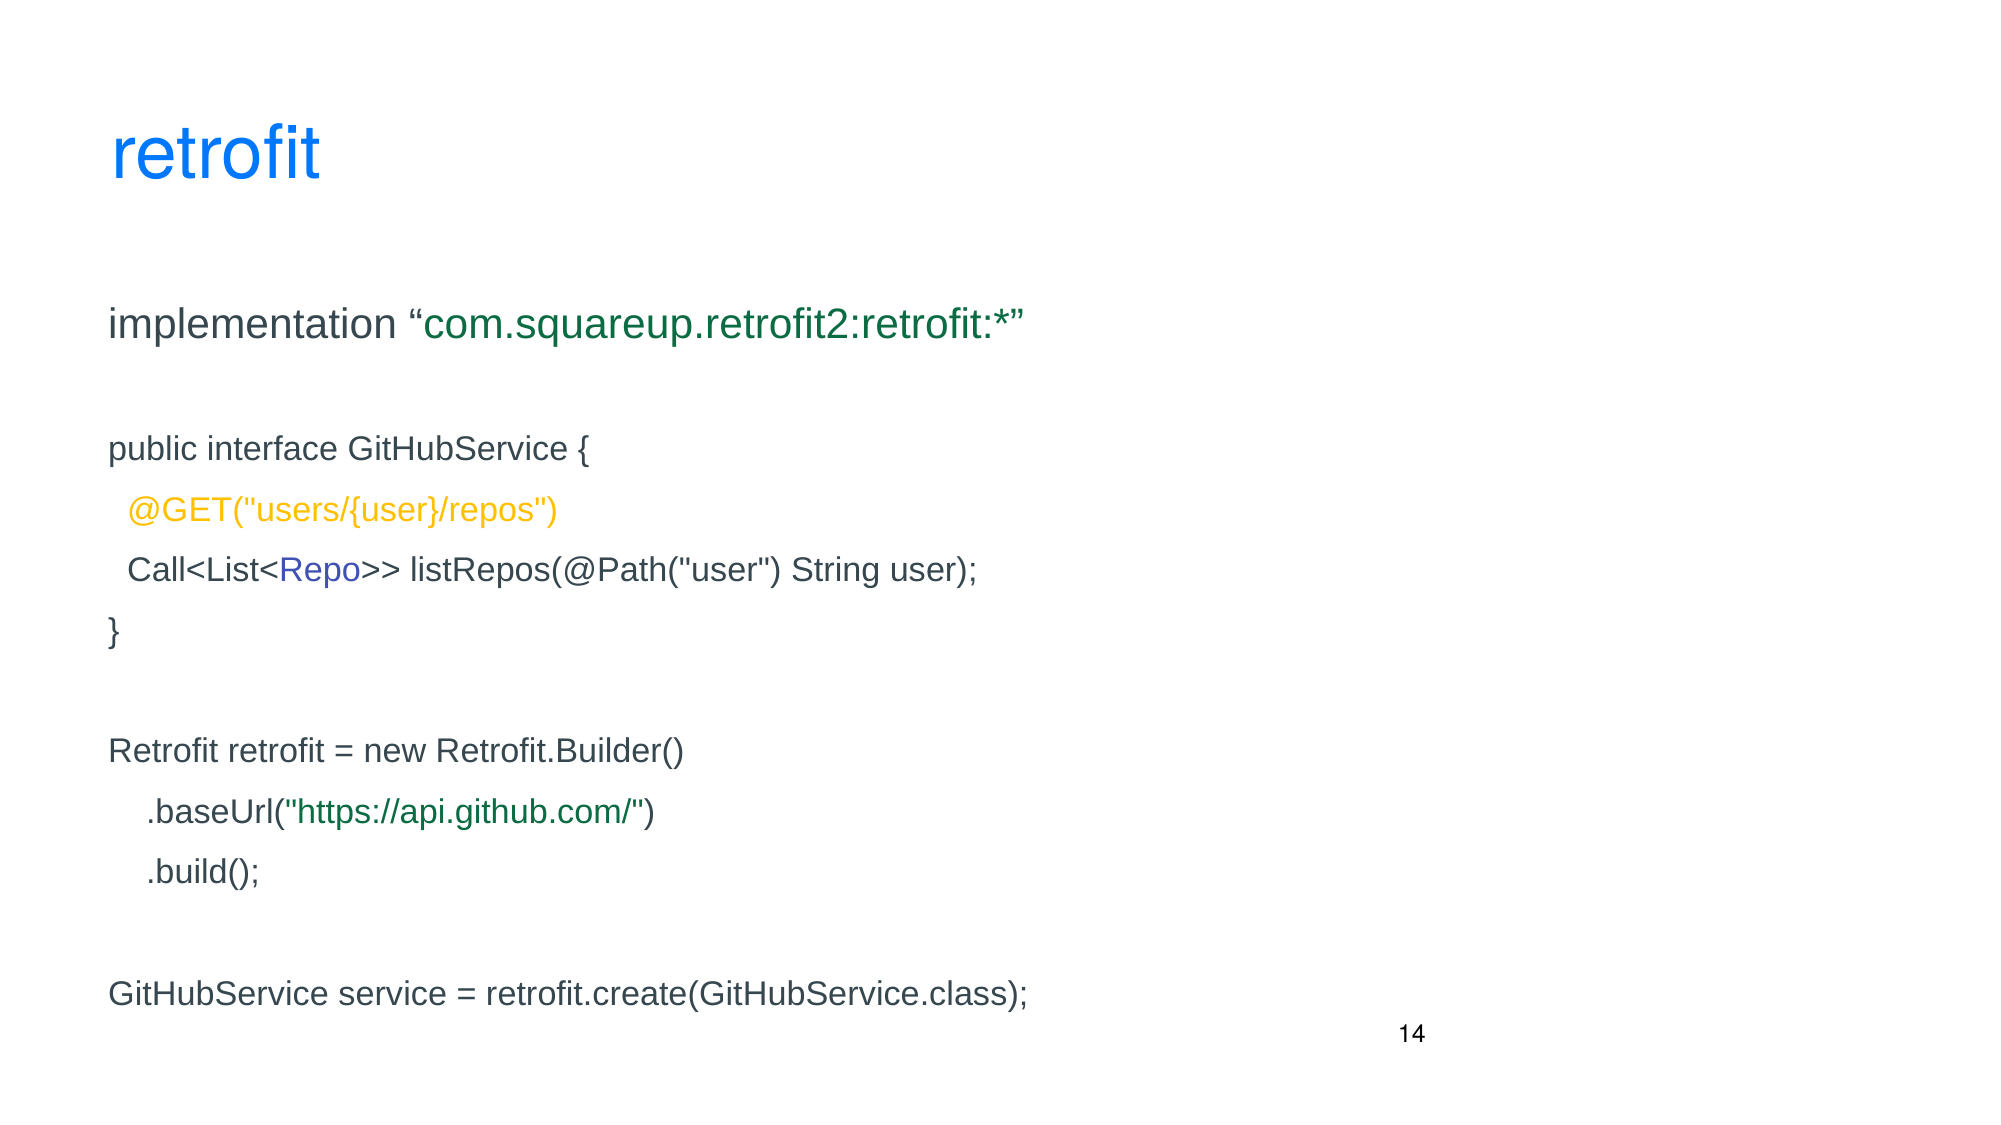

# retrofit
implementation “com.squareup.retrofit2:retrofit:*”

public interface GitHubService {
  @GET("users/{user}/repos")
  Call<List<Repo>> listRepos(@Path("user") String user);
}

Retrofit retrofit = new Retrofit.Builder()
    .baseUrl("https://api.github.com/")
    .build();

GitHubService service = retrofit.create(GitHubService.class);

14